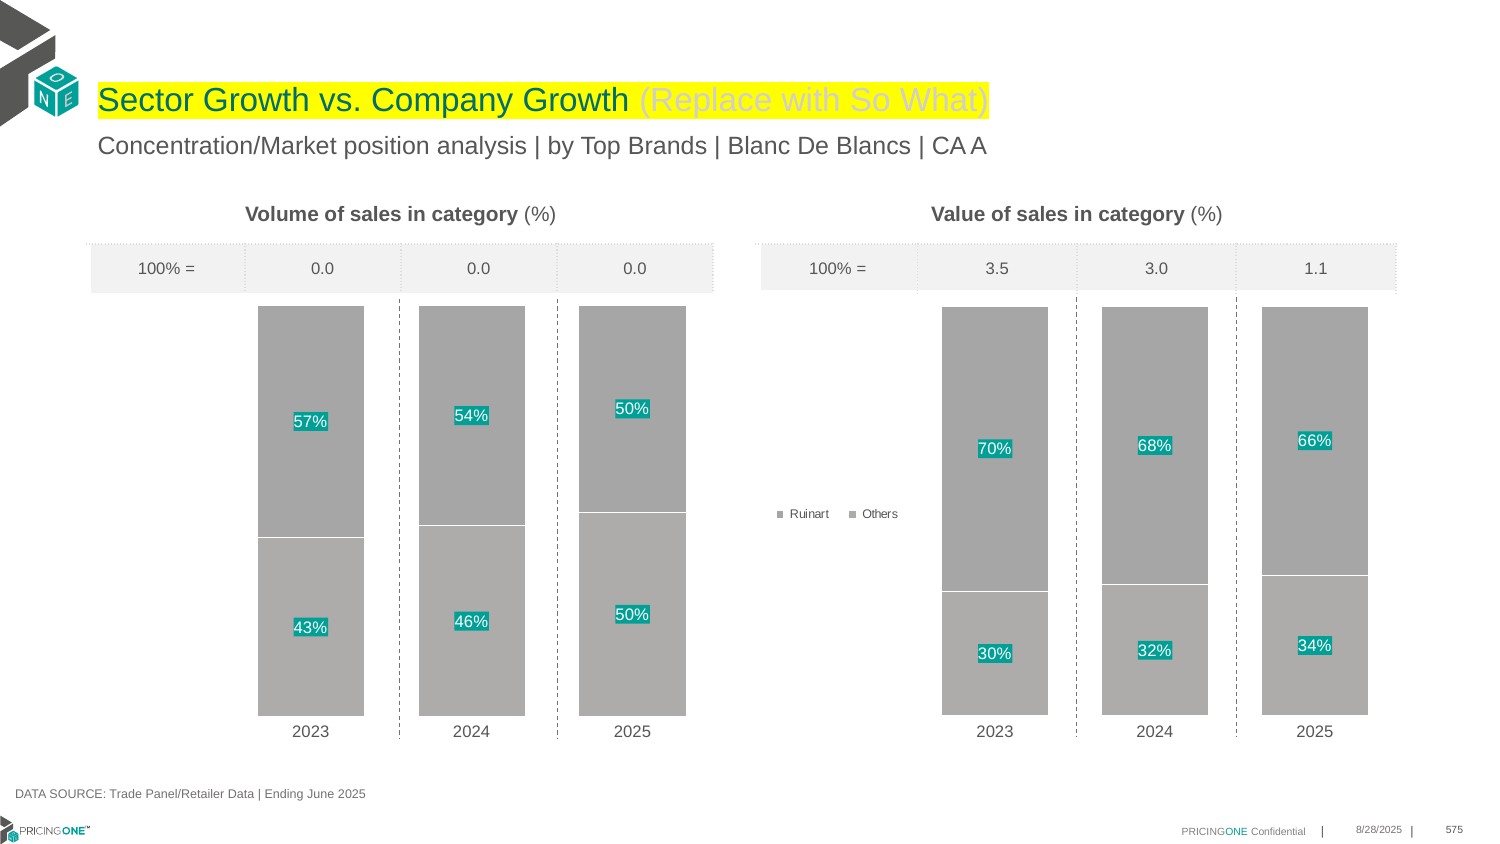

# Sector Growth vs. Company Growth (Replace with So What)
Concentration/Market position analysis | by Top Brands | Blanc De Blancs | CA A
| Volume of sales in category (%) |  |  |  |
| --- | --- | --- | --- |
| 100% = | 0.0 | 0.0 | 0.0 |
| Value of sales in category (%) |  |  |  |
| --- | --- | --- | --- |
| 100% = | 3.5 | 3.0 | 1.1 |

### Chart

| Category | Others | Ruinart |
|---|---|---|
| 2023 | 0.434592307023392 | 0.565407692976608 |
| 2024 | 0.4635026555903582 | 0.5364973444096418 |
| 2025 | 0.4962710036840686 | 0.5037289963159314 |

### Chart

| Category | Others | Ruinart |
|---|---|---|
| 2023 | 0.30409530077497154 | 0.6959046992250285 |
| 2024 | 0.3194533685283467 | 0.6805466314716533 |
| 2025 | 0.3429409136502046 | 0.6570590863497954 |
DATA SOURCE: Trade Panel/Retailer Data | Ending June 2025

8/28/2025
575